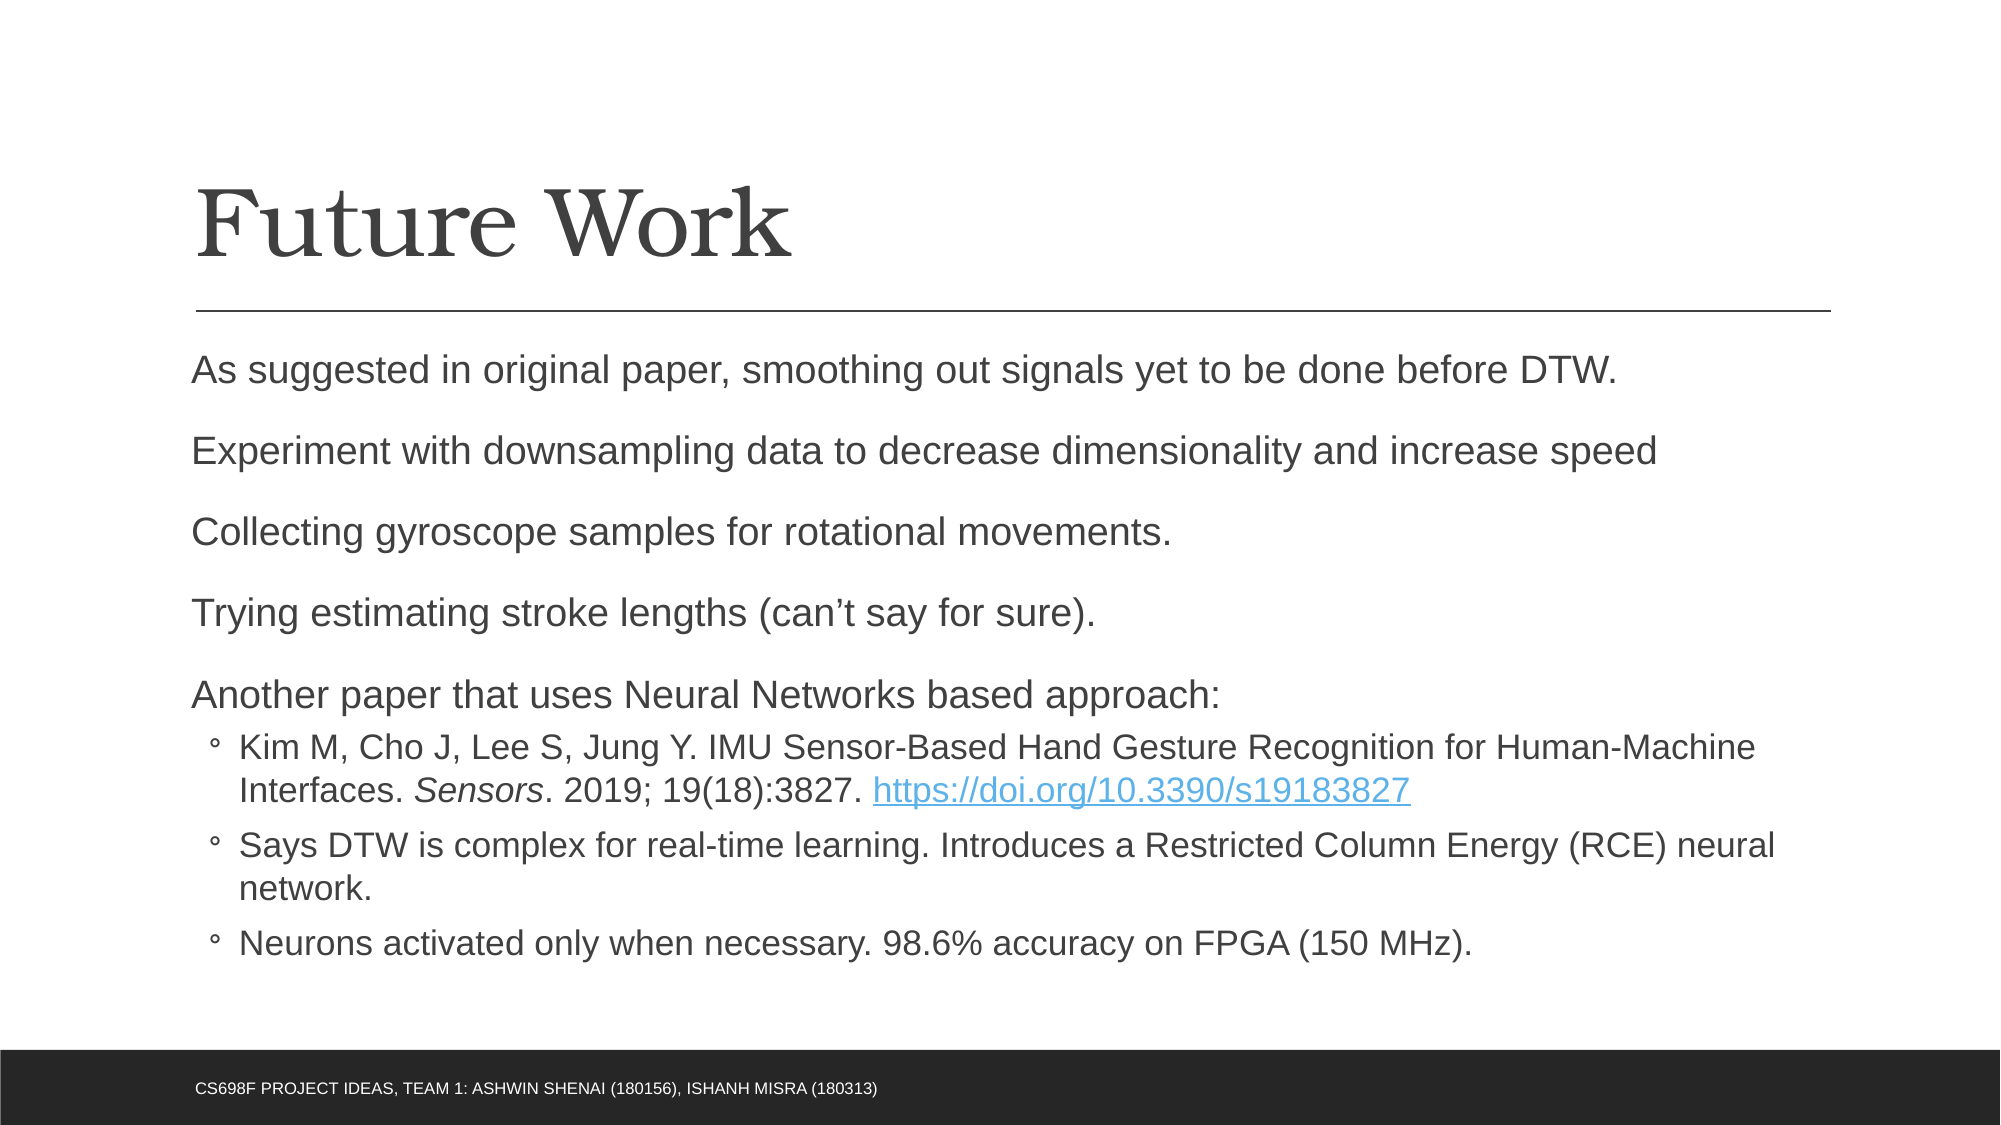

# Future Work
As suggested in original paper, smoothing out signals yet to be done before DTW.
Experiment with downsampling data to decrease dimensionality and increase speed
Collecting gyroscope samples for rotational movements.
Trying estimating stroke lengths (can’t say for sure).
Another paper that uses Neural Networks based approach:
Kim M, Cho J, Lee S, Jung Y. IMU Sensor-Based Hand Gesture Recognition for Human-Machine Interfaces. Sensors. 2019; 19(18):3827. https://doi.org/10.3390/s19183827
Says DTW is complex for real-time learning. Introduces a Restricted Column Energy (RCE) neural network.
Neurons activated only when necessary. 98.6% accuracy on FPGA (150 MHz).

CS698F Project Ideas, Team 1: Ashwin Shenai (180156), Ishanh Misra (180313)